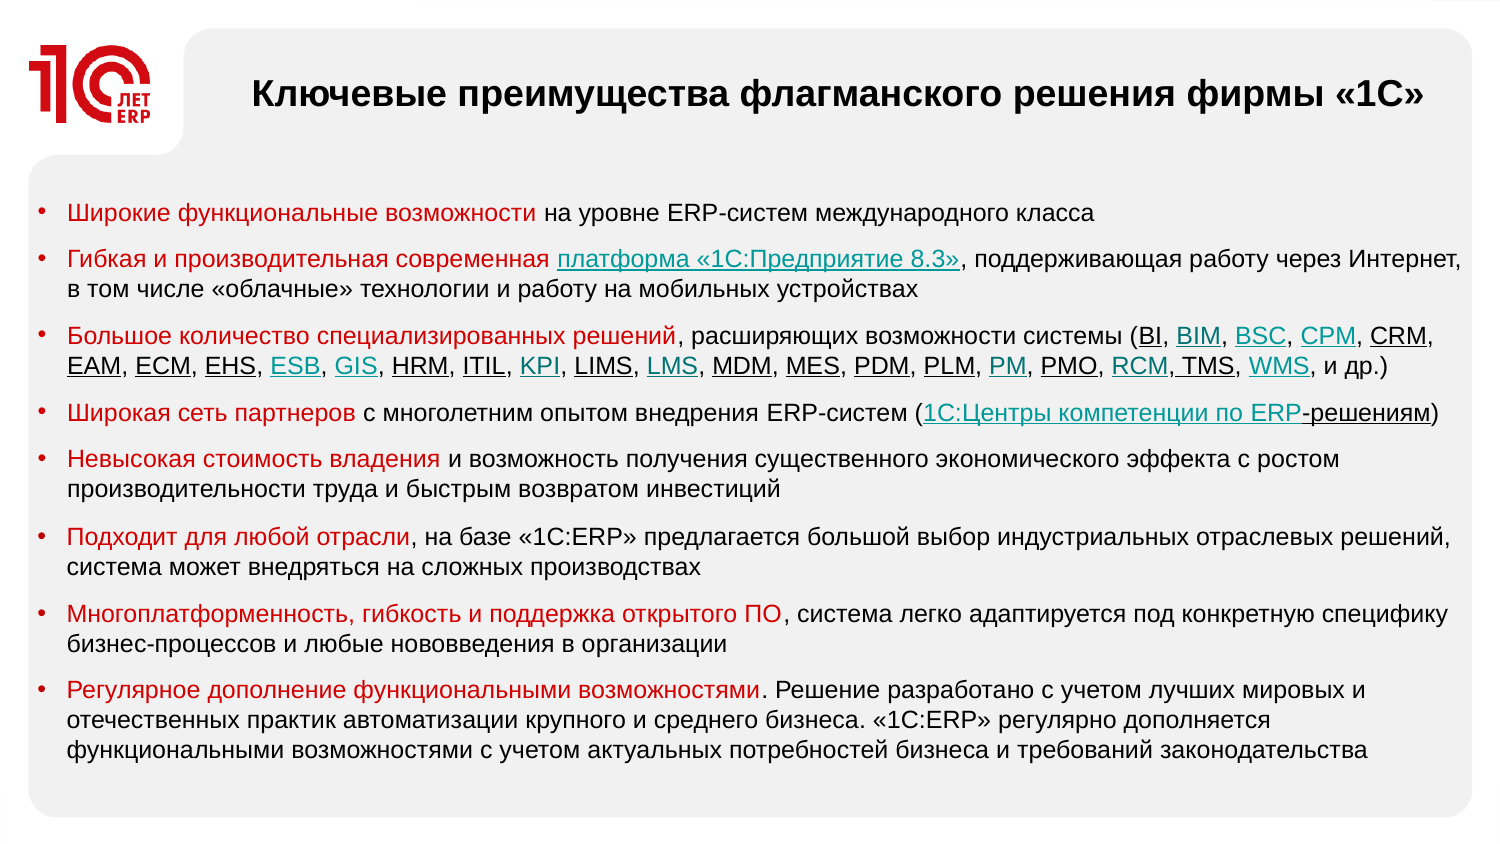

Ключевые преимущества флагманского решения фирмы «1С»
Широкие функциональные возможности на уровне ERP-систем международного класса
Гибкая и производительная современная платформа «1С:Предприятие 8.3», поддерживающая работу через Интернет, в том числе «облачные» технологии и работу на мобильных устройствах
Большое количество специализированных решений, расширяющих возможности системы (BI, BIM, BSC, CPM, CRM, EAM, ECM, EHS, ESB, GIS, HRM, ITIL, KPI, LIMS, LMS, MDM, MES, PDM, PLM, PM, PMO, RCM, TMS, WMS, и др.)
Широкая сеть партнеров с многолетним опытом внедрения ERP-систем (1С:Центры компетенции по ERP-решениям)
Невысокая стоимость владения и возможность получения существенного экономического эффекта с ростом производительности труда и быстрым возвратом инвестиций
Подходит для любой отрасли, на базе «1С:ERP» предлагается большой выбор индустриальных отраслевых решений, система может внедряться на сложных производствах
Многоплатформенность, гибкость и поддержка открытого ПО, система легко адаптируется под конкретную специфику бизнес-процессов и любые нововведения в организации
Регулярное дополнение функциональными возможностями. Решение разработано с учетом лучших мировых и отечественных практик автоматизации крупного и среднего бизнеса. «1С:ERP» регулярно дополняется функциональными возможностями с учетом актуальных потребностей бизнеса и требований законодательства